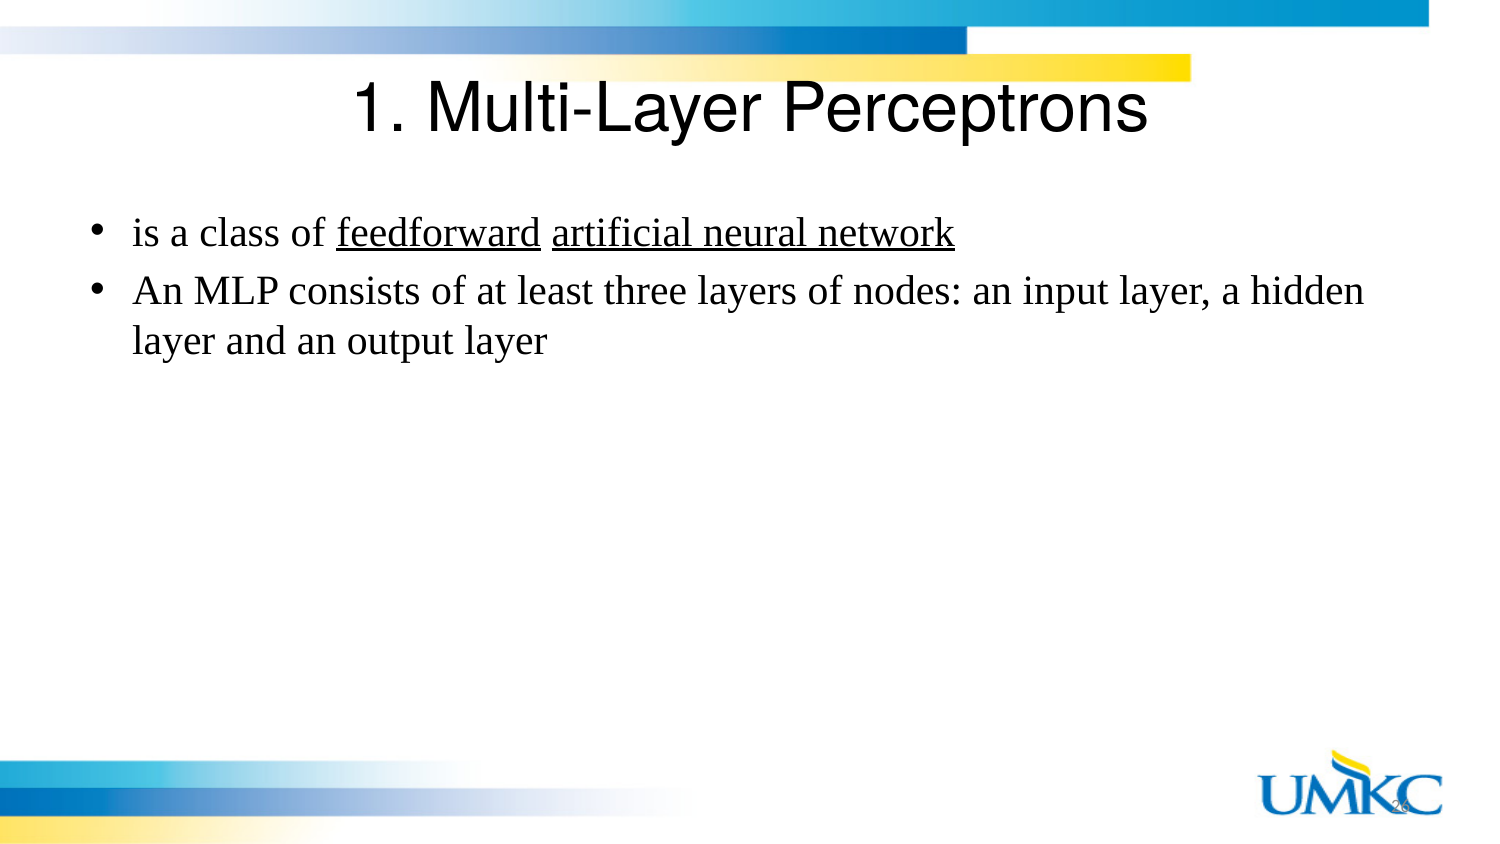

# 1. Multi-Layer Perceptrons
is a class of feedforward artificial neural network
An MLP consists of at least three layers of nodes: an input layer, a hidden layer and an output layer
26